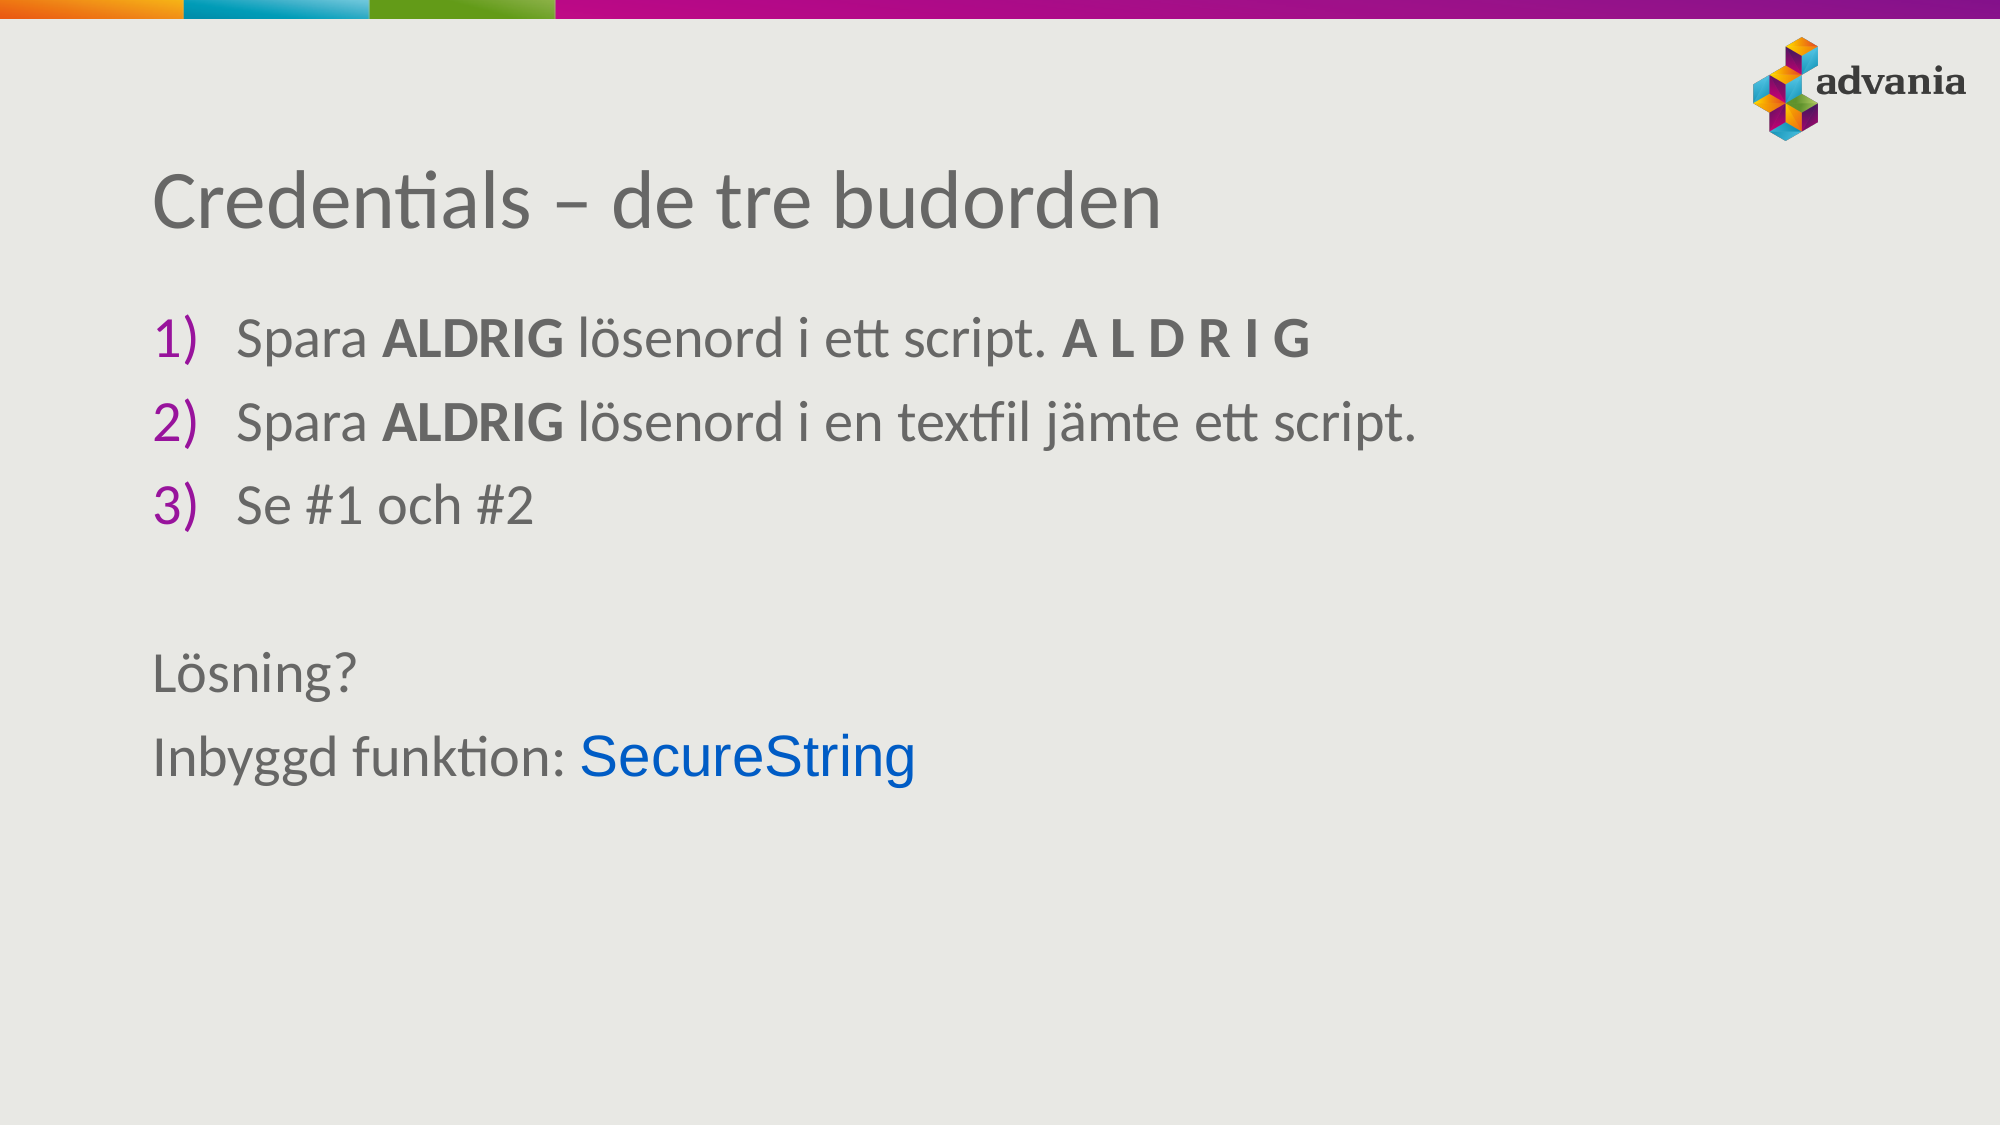

# Credentials – de tre budorden
Spara ALDRIG lösenord i ett script. A L D R I G
Spara ALDRIG lösenord i en textfil jämte ett script.
Se #1 och #2

Lösning?
Inbyggd funktion: SecureString